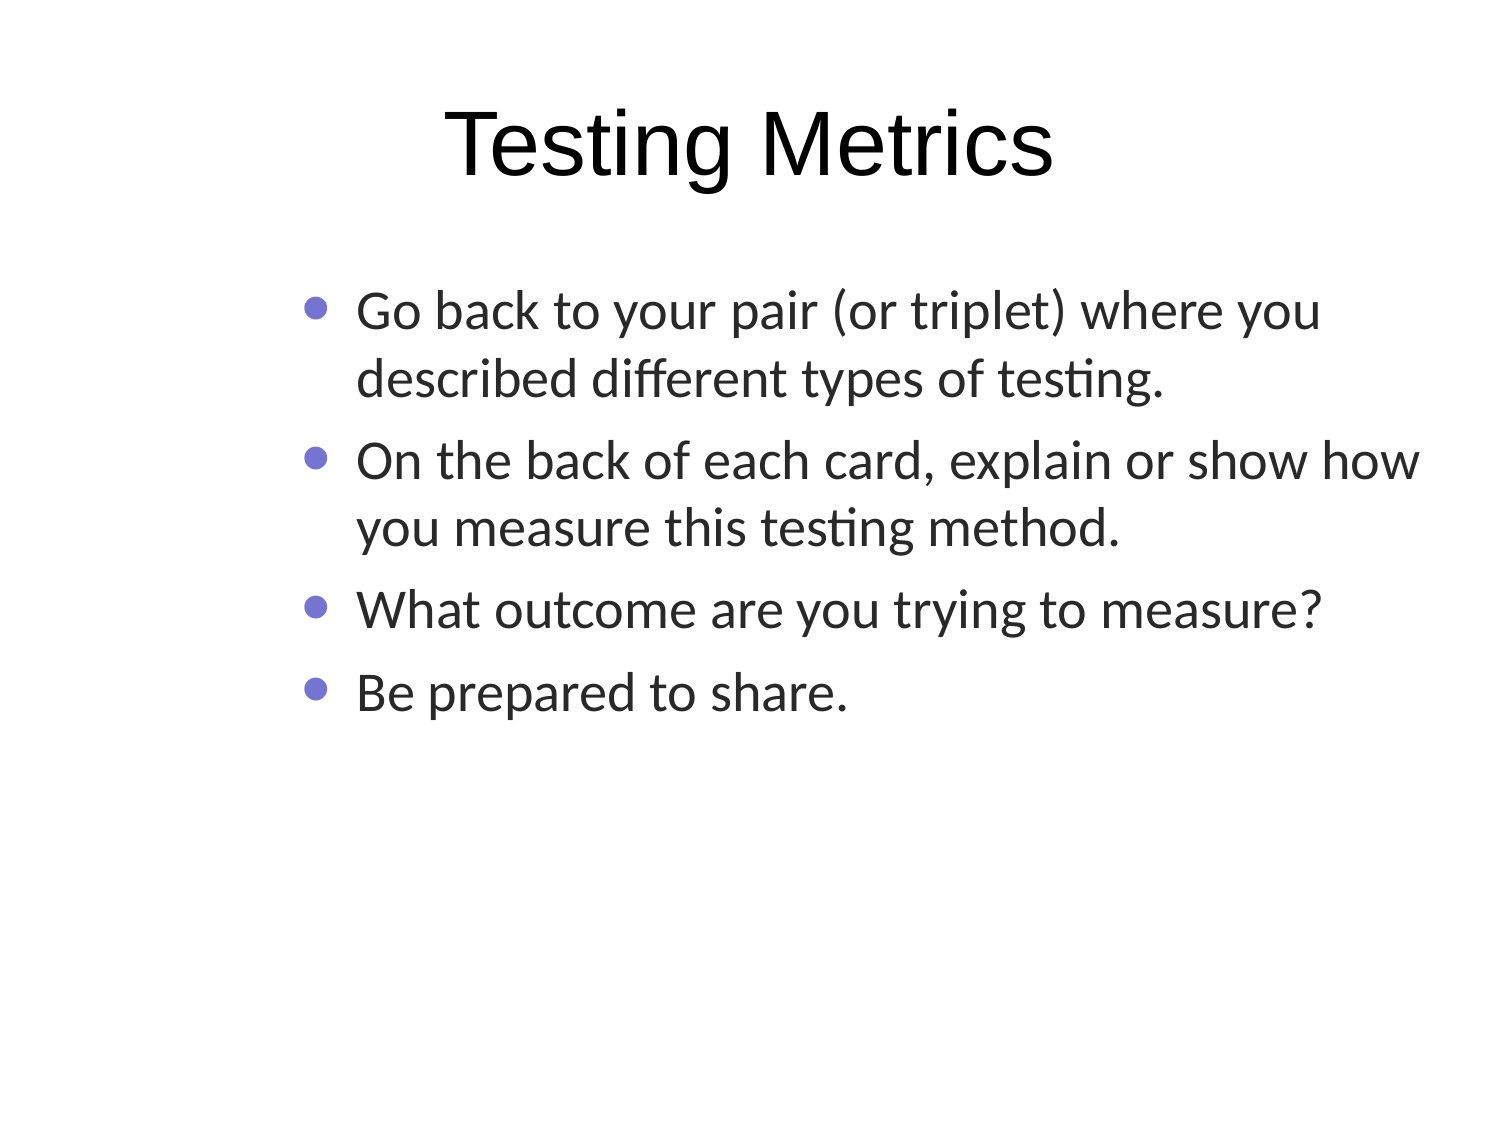

# Testing Metrics

Go back to your pair (or triplet) where you described different types of testing.
On the back of each card, explain or show how you measure this testing method.
What outcome are you trying to measure?
Be prepared to share.